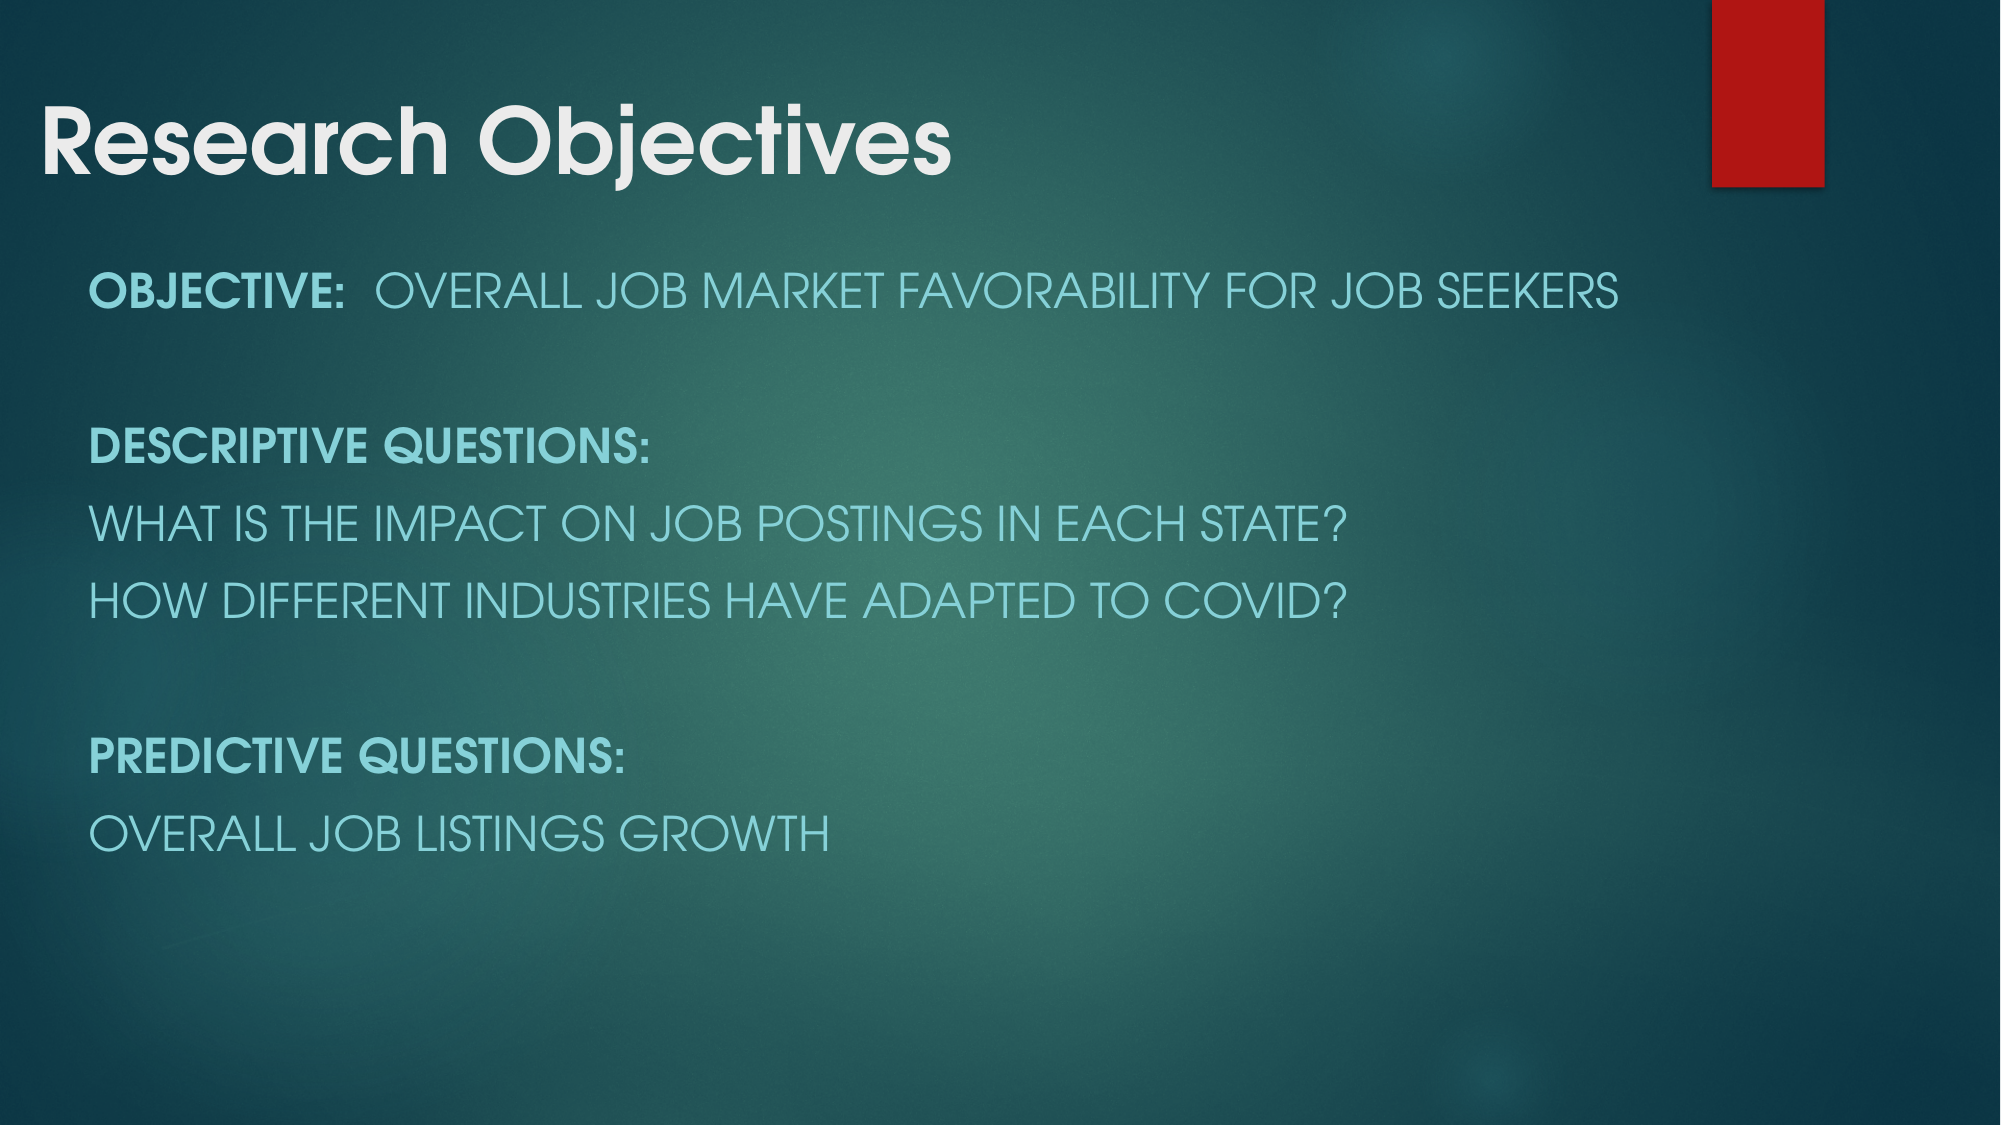

# Research Objectives
OBJECTIVE:  OVERALL JOB MARKET FAVORABILITY FOR JOB SEEKERS

DESCRIPTIVE QUESTIONS:
WHAT IS THE IMPACT ON JOB POSTINGS IN EACH STATE?
HOW DIFFERENT INDUSTRIES HAVE ADAPTED TO COVID?

PREDICTIVE QUESTIONS:
OVERALL JOB LISTINGS GROWTH